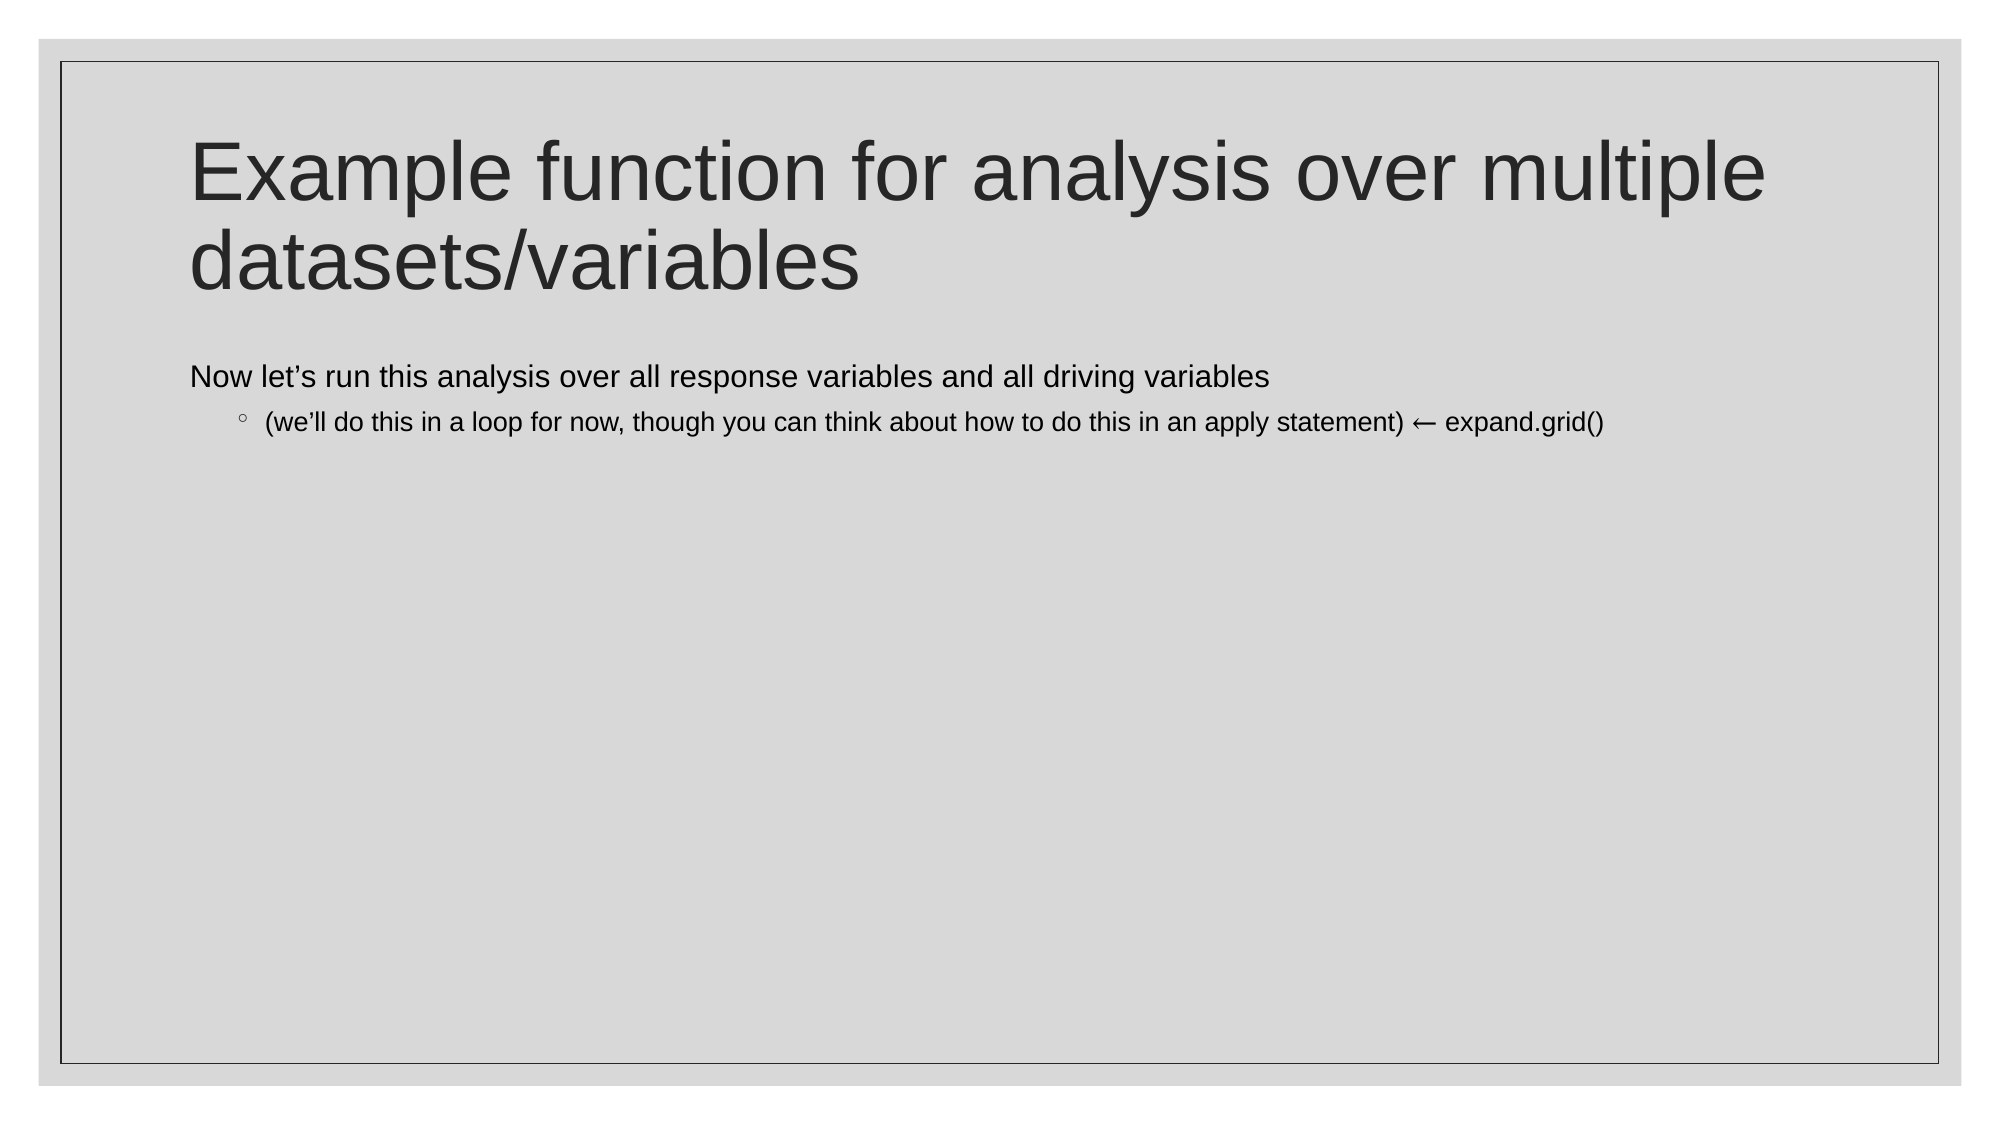

# Example function for analysis over multiple datasets/variables
Now let’s run this analysis over all response variables and all driving variables
(we’ll do this in a loop for now, though you can think about how to do this in an apply statement) ← expand.grid()